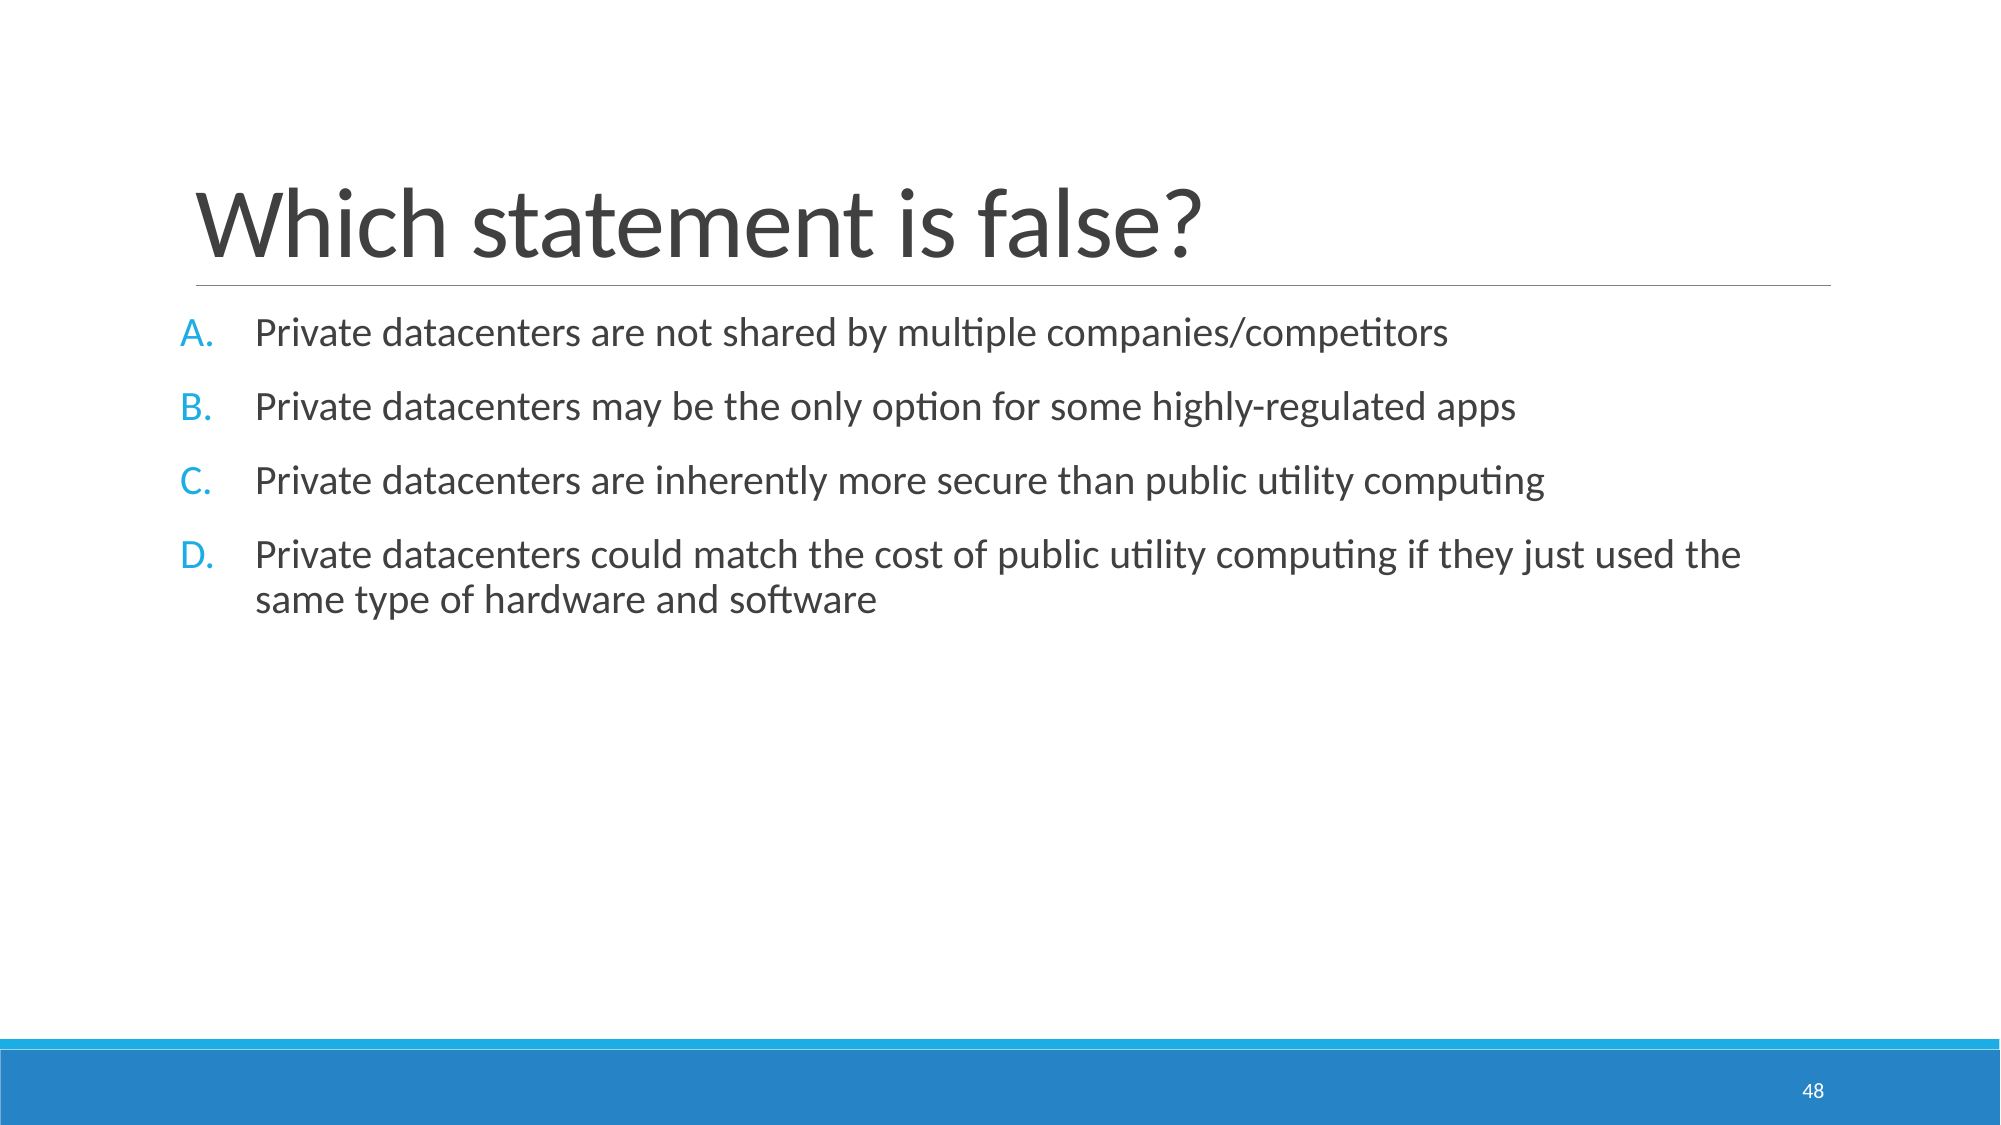

# Which statement is false?
Private datacenters are not shared by multiple companies/competitors
Private datacenters may be the only option for some highly-regulated apps
Private datacenters are inherently more secure than public utility computing
Private datacenters could match the cost of public utility computing if they just used the same type of hardware and software

48